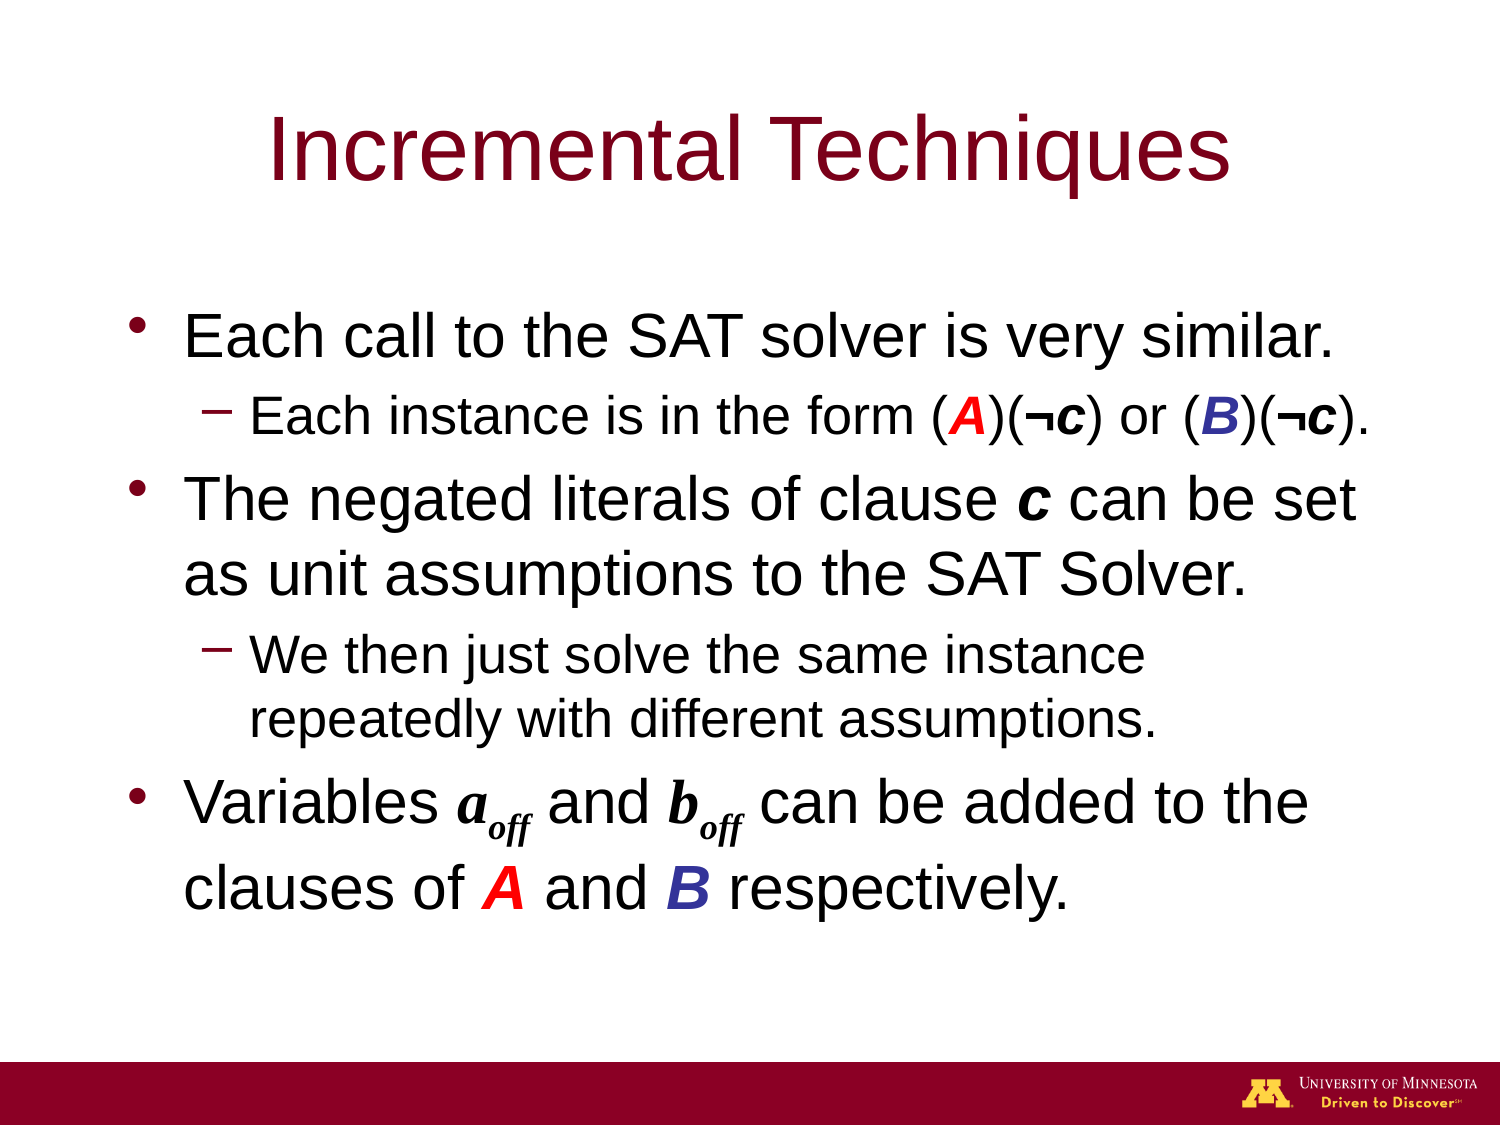

# Incremental Techniques
Each call to the SAT solver is very similar.
Each instance is in the form (A)(¬c) or (B)(¬c).
The negated literals of clause c can be set as unit assumptions to the SAT Solver.
We then just solve the same instance repeatedly with different assumptions.
Variables aoff and boff can be added to the clauses of A and B respectively.